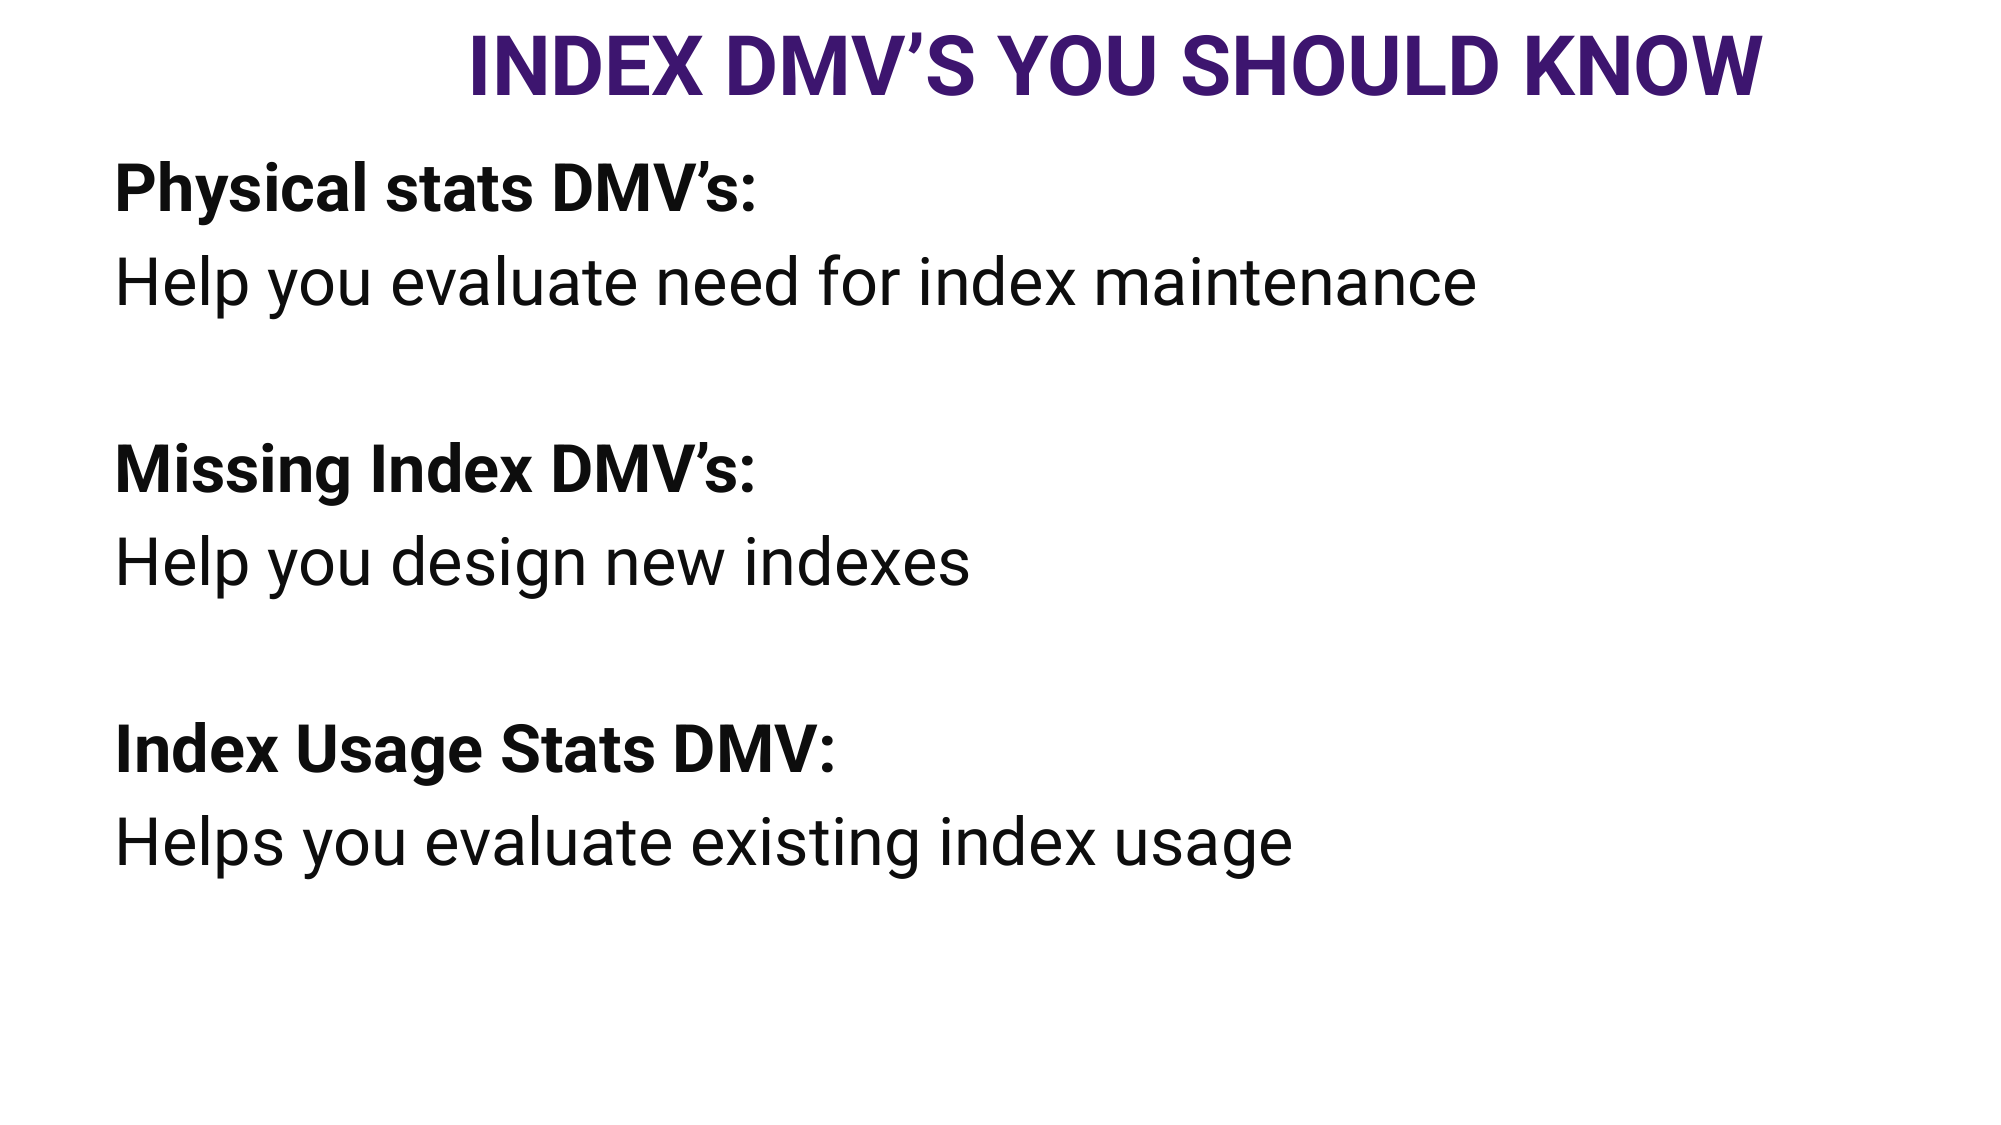

# Index DMV’s YOU Should KNOW
Physical stats DMV’s:
Help you evaluate need for index maintenance

Missing Index DMV’s:
Help you design new indexes

Index Usage Stats DMV:
Helps you evaluate existing index usage